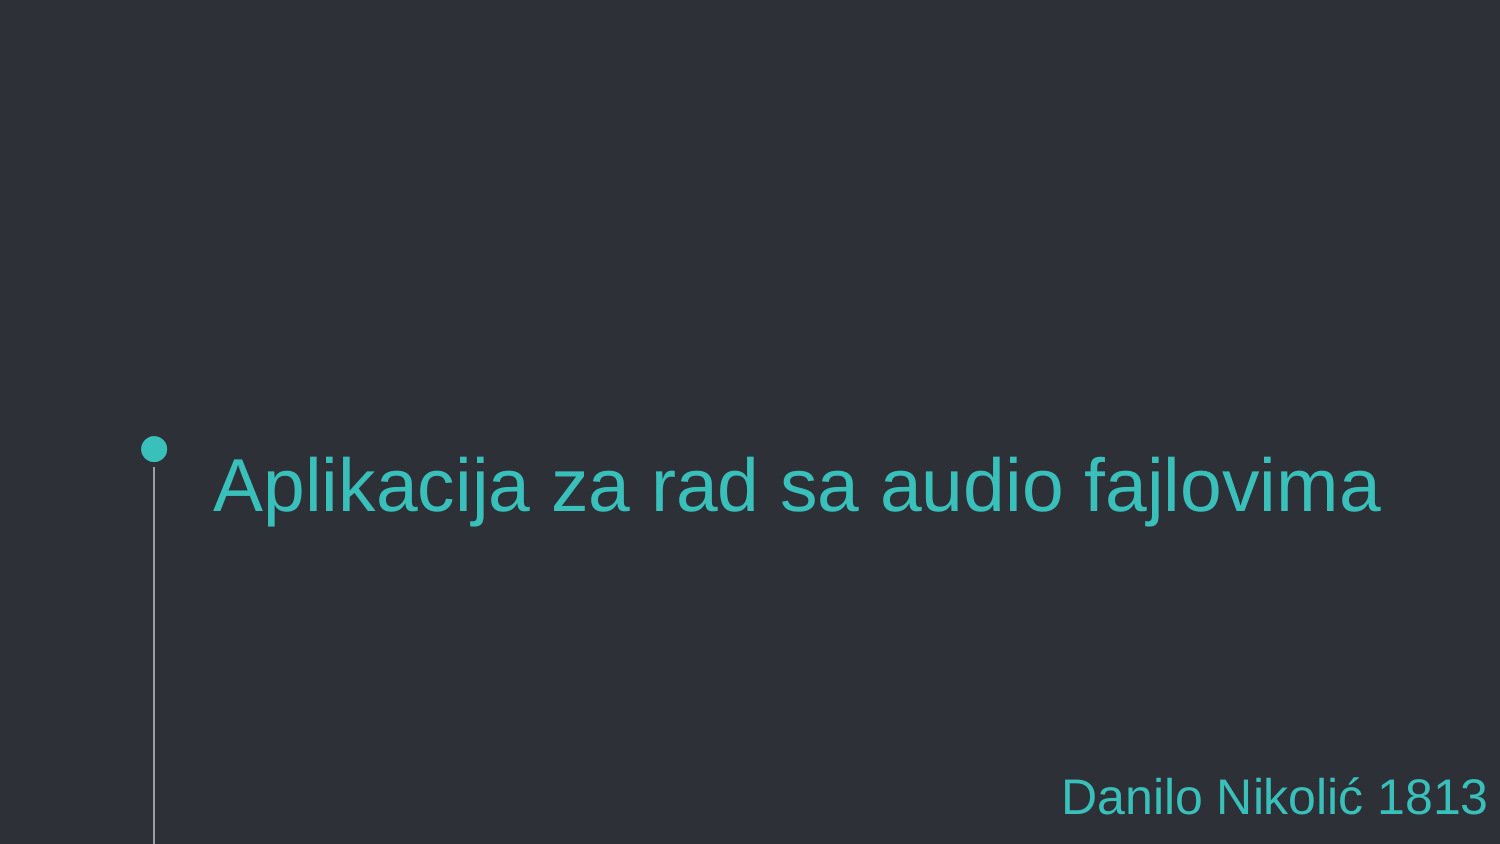

# Aplikacija za rad sa audio fajlovima
Danilo Nikolić 1813